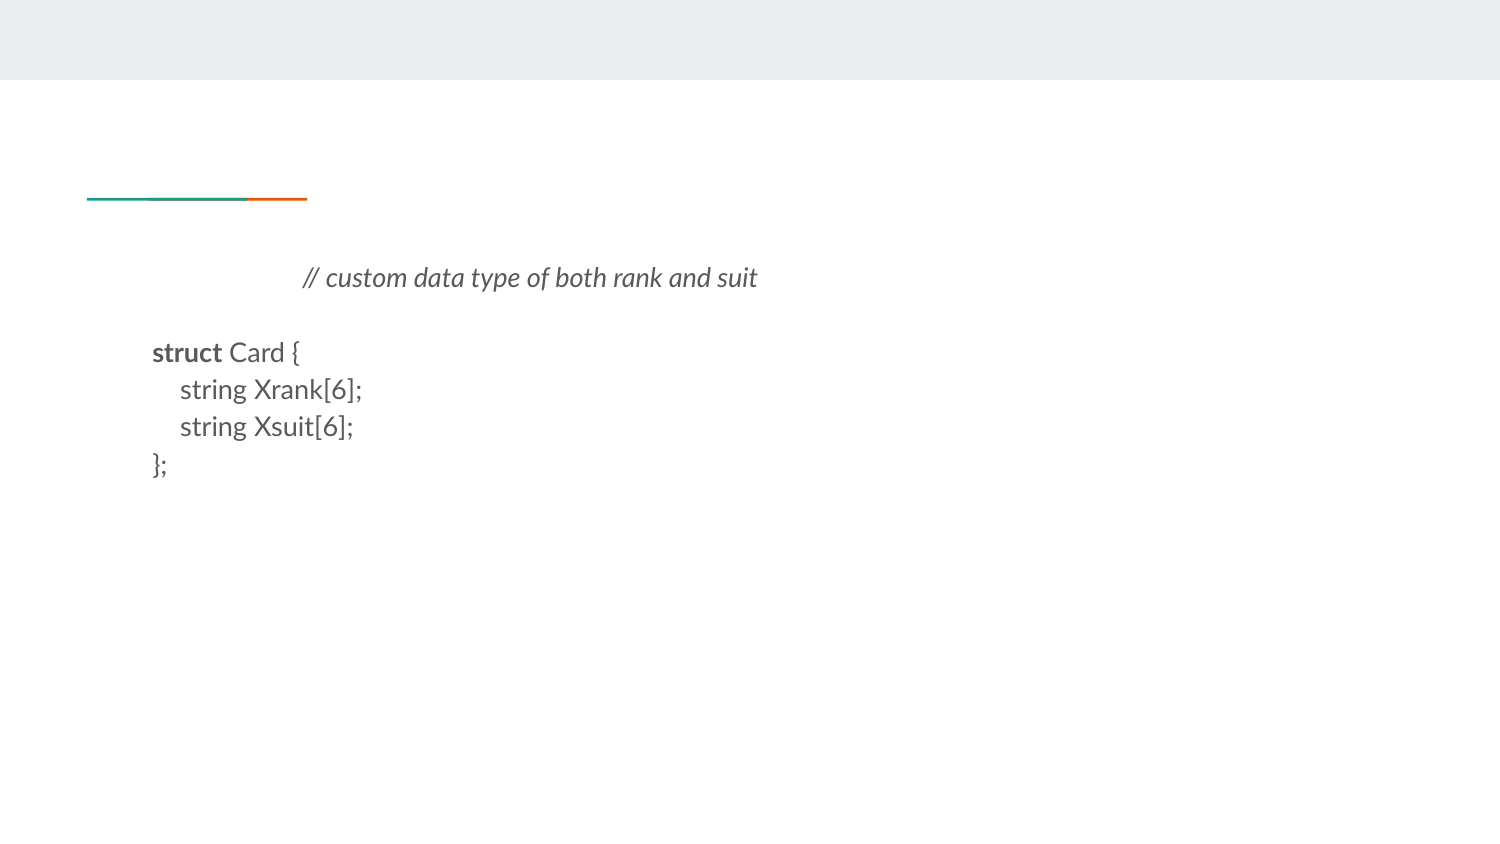

// custom data type of both rank and suit

struct Card {
    string Xrank[6];
    string Xsuit[6];
};